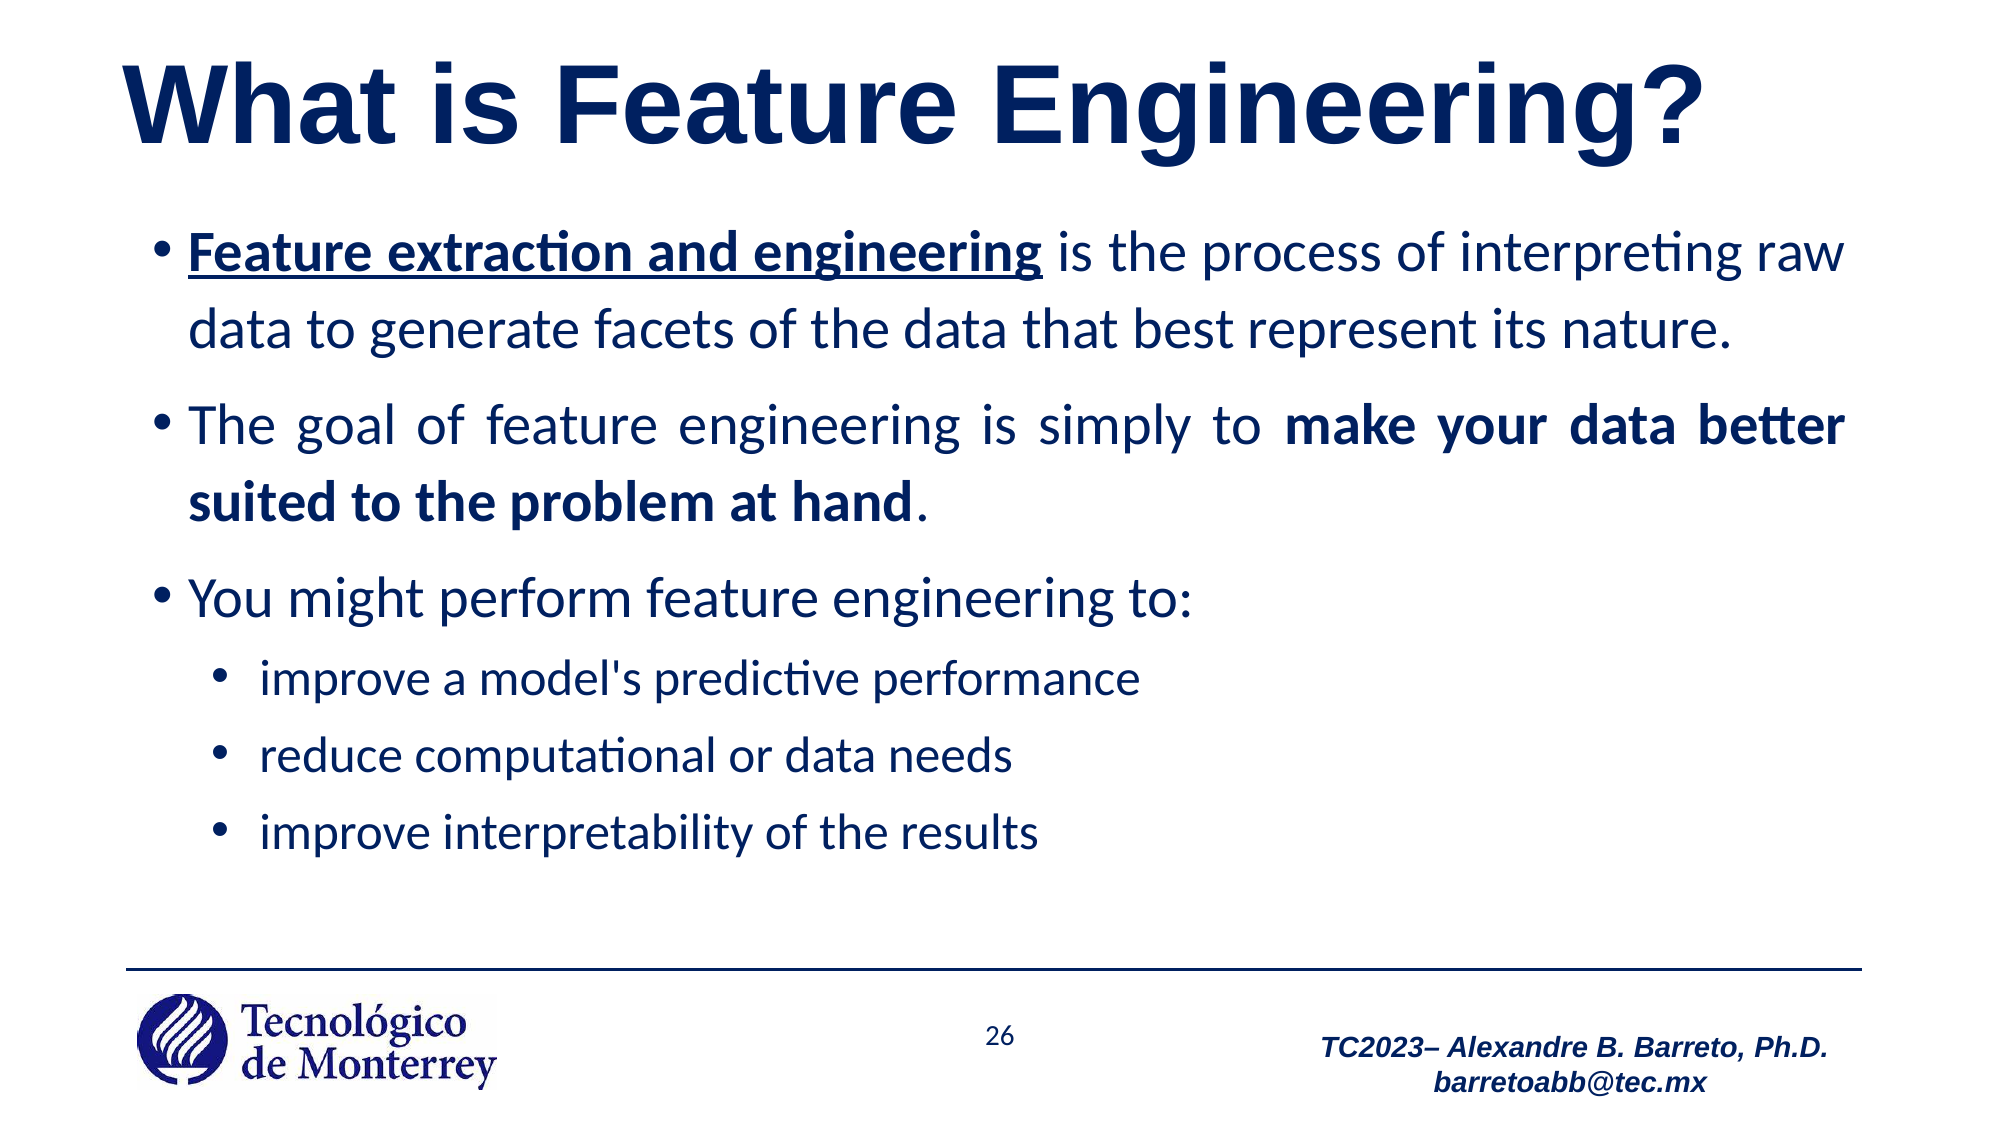

# What is Feature Engineering?
Feature extraction and engineering is the process of interpreting raw data to generate facets of the data that best represent its nature.
The goal of feature engineering is simply to make your data better suited to the problem at hand.
You might perform feature engineering to:
improve a model's predictive performance
reduce computational or data needs
improve interpretability of the results